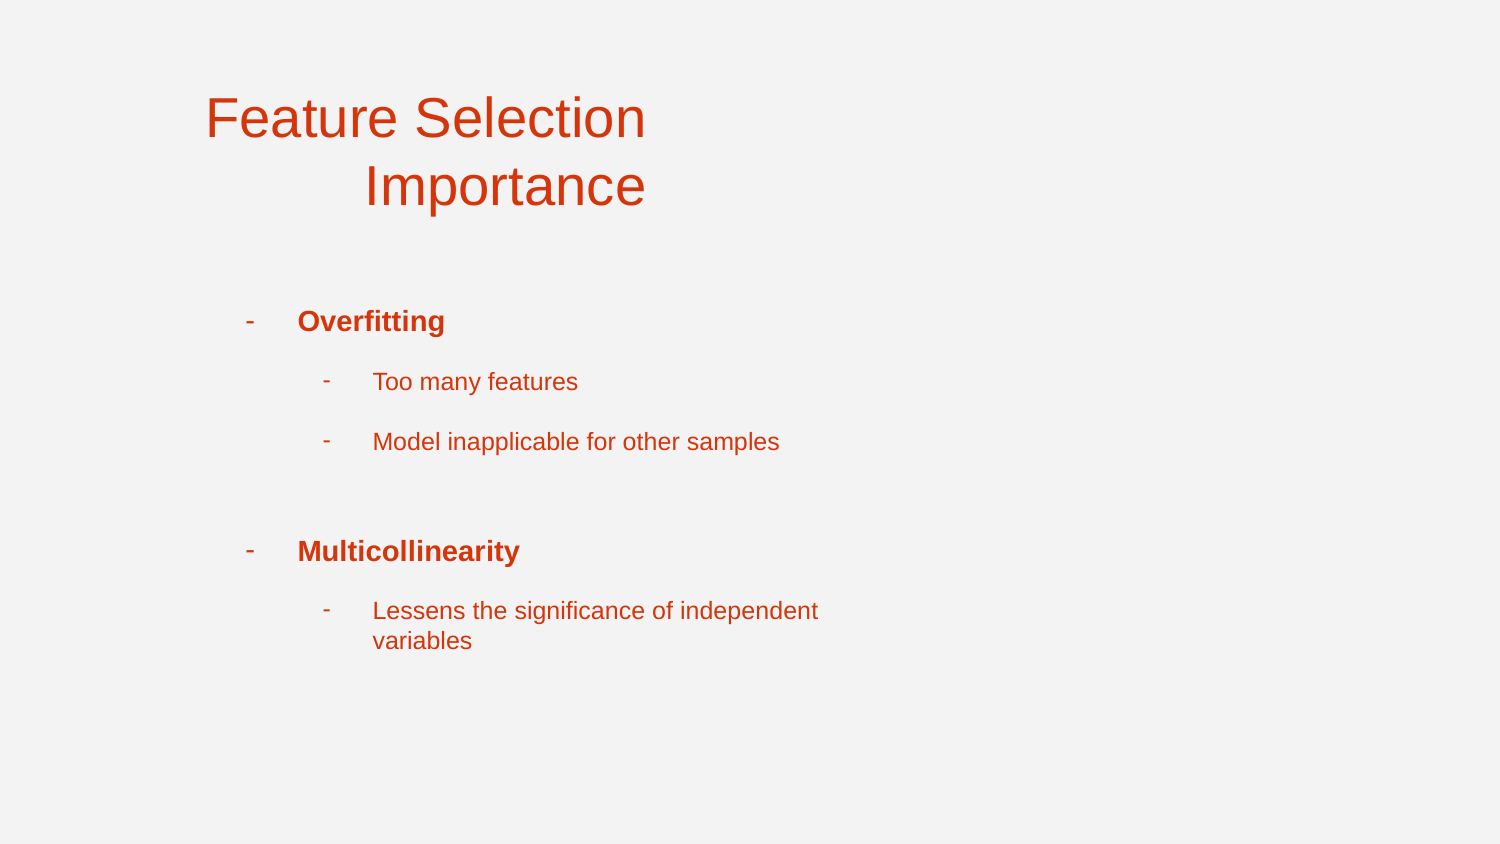

Feature Selection
Importance
#
Overfitting

Too many features

Model inapplicable for other samples
Multicollinearity

Lessens the significance of independent variables